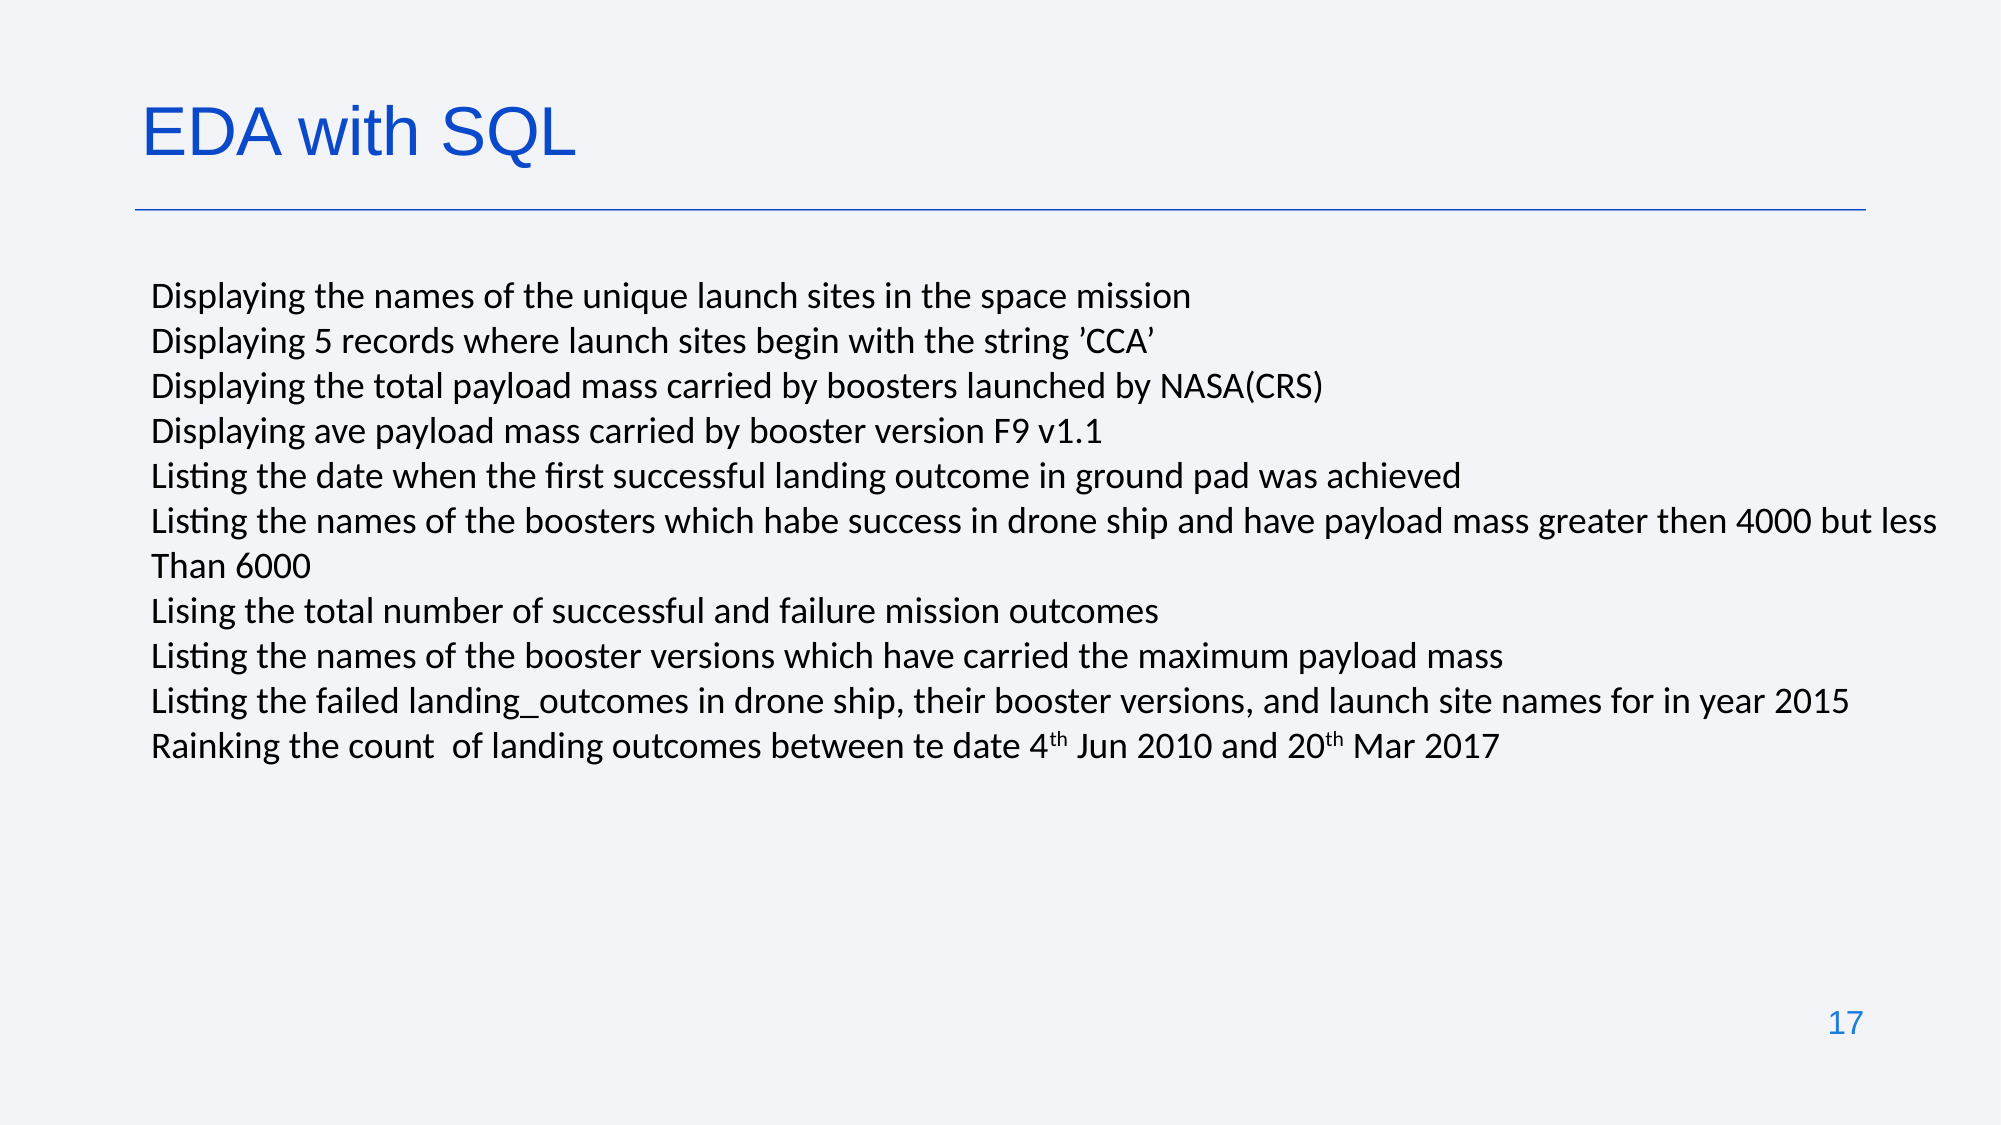

EDA with SQL
Displaying the names of the unique launch sites in the space mission
Displaying 5 records where launch sites begin with the string ’CCA’
Displaying the total payload mass carried by boosters launched by NASA(CRS)
Displaying ave payload mass carried by booster version F9 v1.1
Listing the date when the first successful landing outcome in ground pad was achieved
Listing the names of the boosters which habe success in drone ship and have payload mass greater then 4000 but less
Than 6000
Lising the total number of successful and failure mission outcomes
Listing the names of the booster versions which have carried the maximum payload mass
Listing the failed landing_outcomes in drone ship, their booster versions, and launch site names for in year 2015
Rainking the count  of landing outcomes between te date 4th Jun 2010 and 20th Mar 2017
17